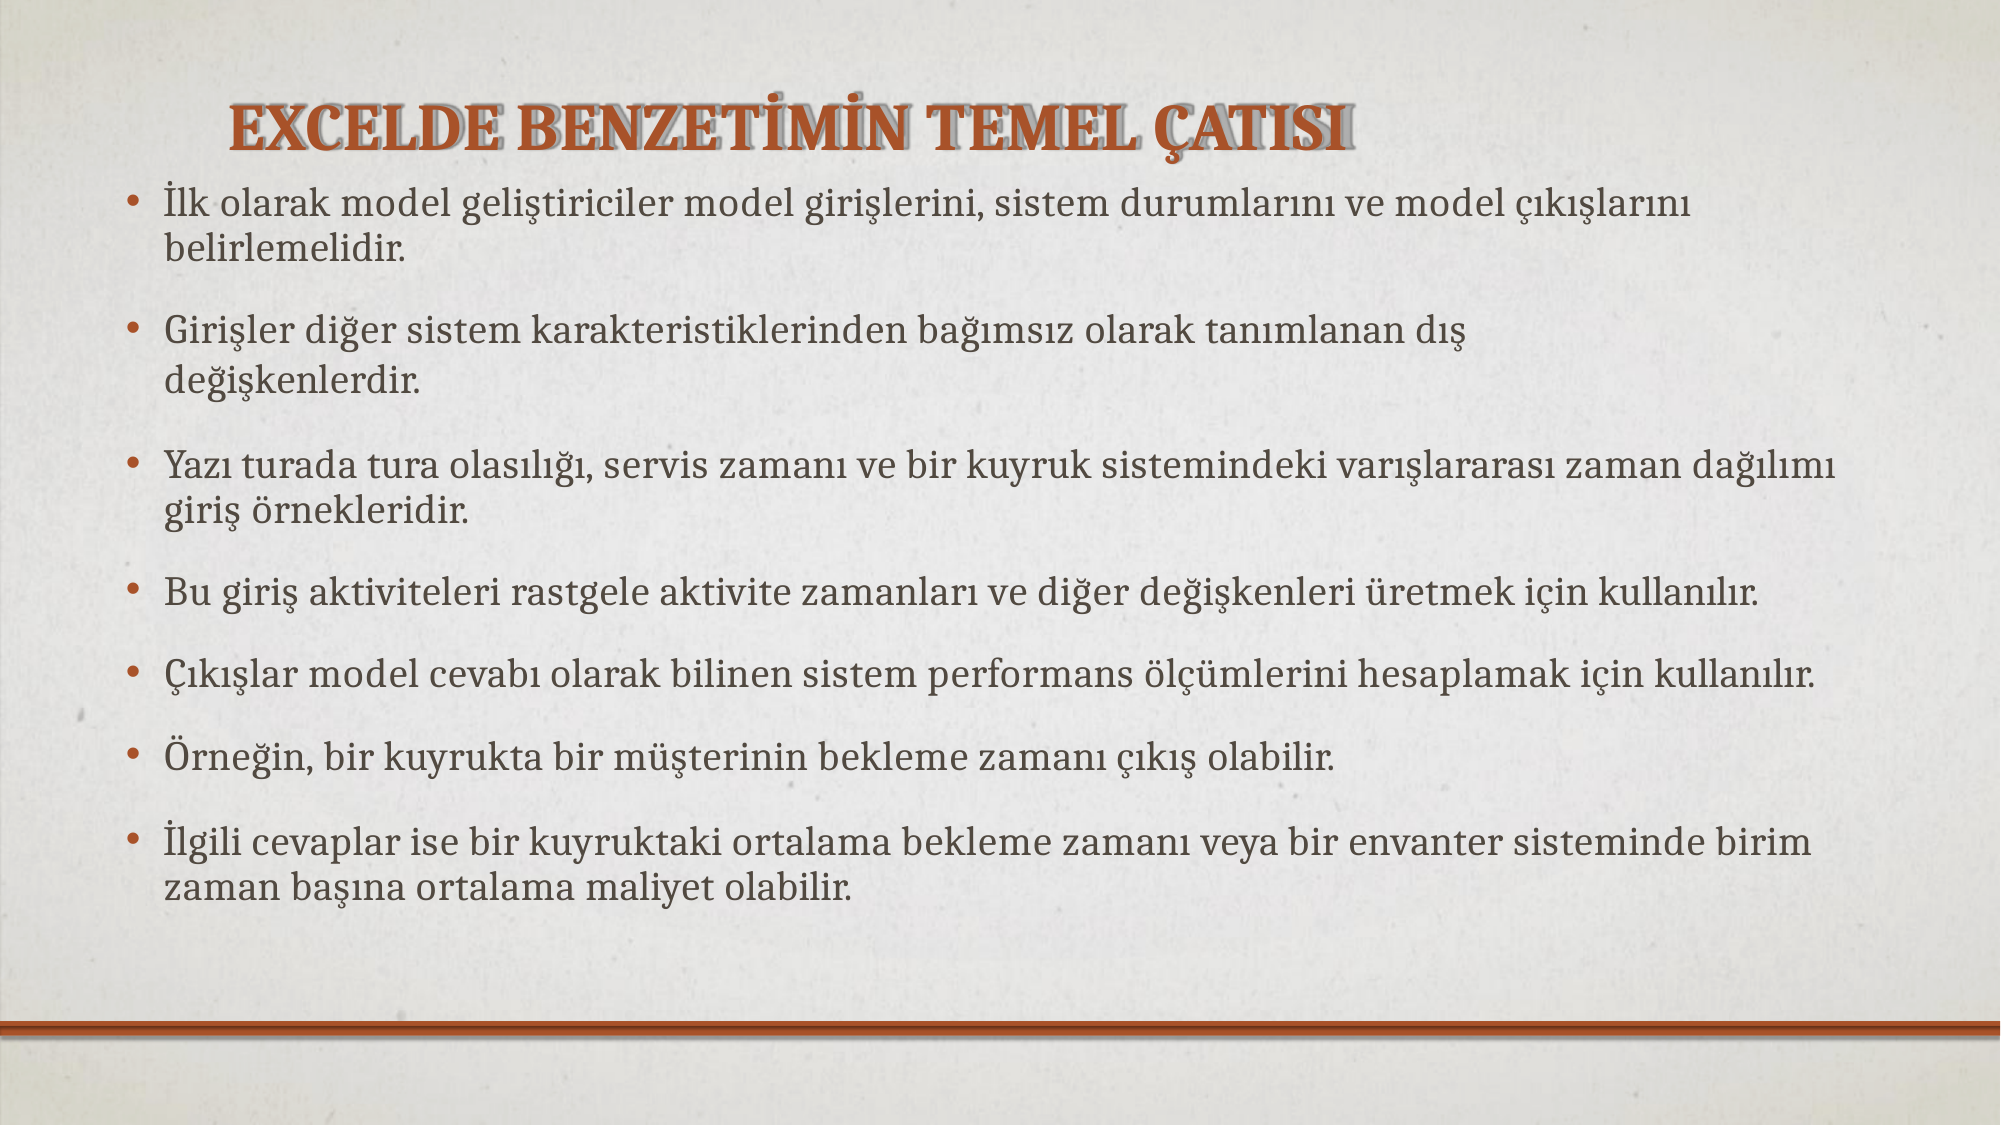

# EXCELDE BENZETİMİN TEMEL ÇATISI
İlk olarak model geliştiriciler model girişlerini, sistem durumlarını ve model çıkışlarını  belirlemelidir.
Girişler diğer sistem karakteristiklerinden bağımsız olarak tanımlanan dış değişkenlerdir.

Yazı turada tura olasılığı, servis zamanı ve bir kuyruk sistemindeki varışlararası zaman dağılımı  giriş örnekleridir.
Bu giriş aktiviteleri rastgele aktivite zamanları ve diğer değişkenleri üretmek için kullanılır.
Çıkışlar model cevabı olarak bilinen sistem performans ölçümlerini hesaplamak için kullanılır.
Örneğin, bir kuyrukta bir müşterinin bekleme zamanı çıkış olabilir.

İlgili cevaplar ise bir kuyruktaki ortalama bekleme zamanı veya bir envanter sisteminde birim  zaman başına ortalama maliyet olabilir.